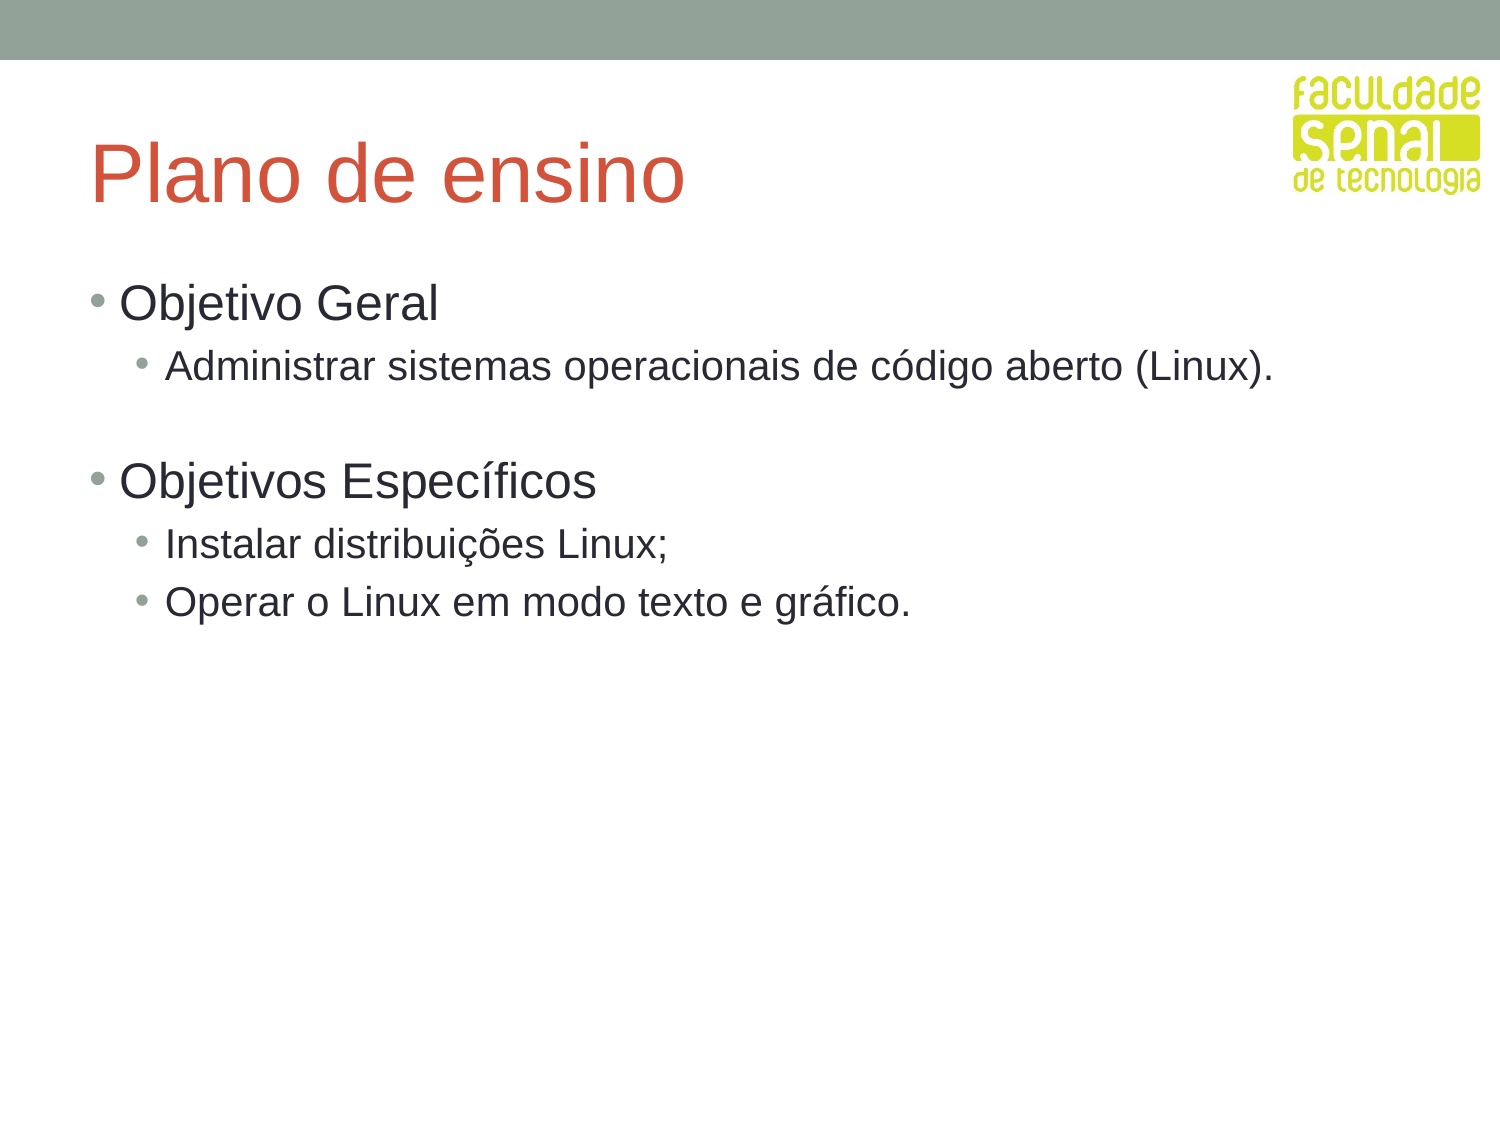

Plano de ensino
Objetivo Geral
Administrar sistemas operacionais de código aberto (Linux).

Objetivos Específicos
Instalar distribuições Linux;
Operar o Linux em modo texto e gráfico.